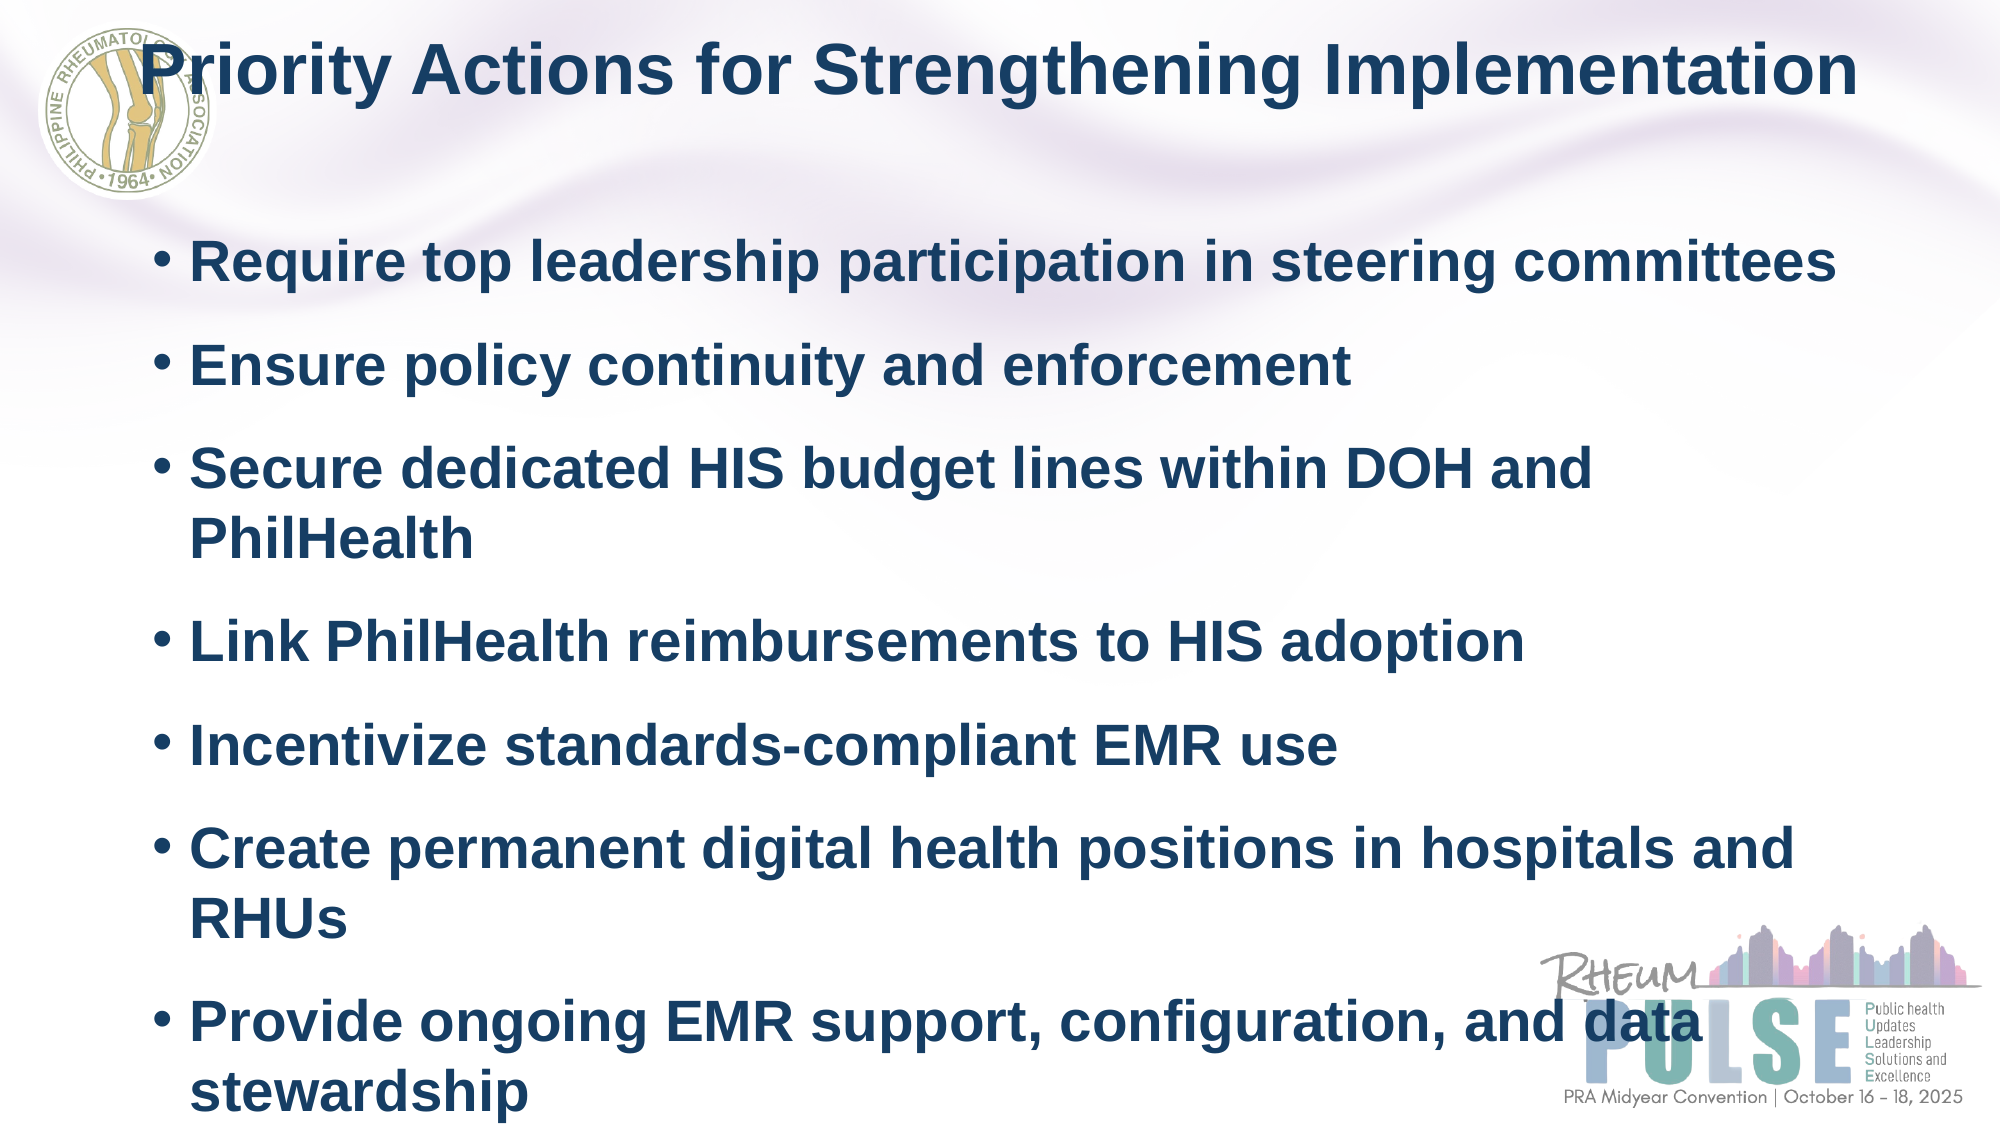

# Priority Actions for Strengthening Implementation
Require top leadership participation in steering committees
Ensure policy continuity and enforcement
Secure dedicated HIS budget lines within DOH and PhilHealth
Link PhilHealth reimbursements to HIS adoption
Incentivize standards-compliant EMR use
Create permanent digital health positions in hospitals and RHUs
Provide ongoing EMR support, configuration, and data stewardship